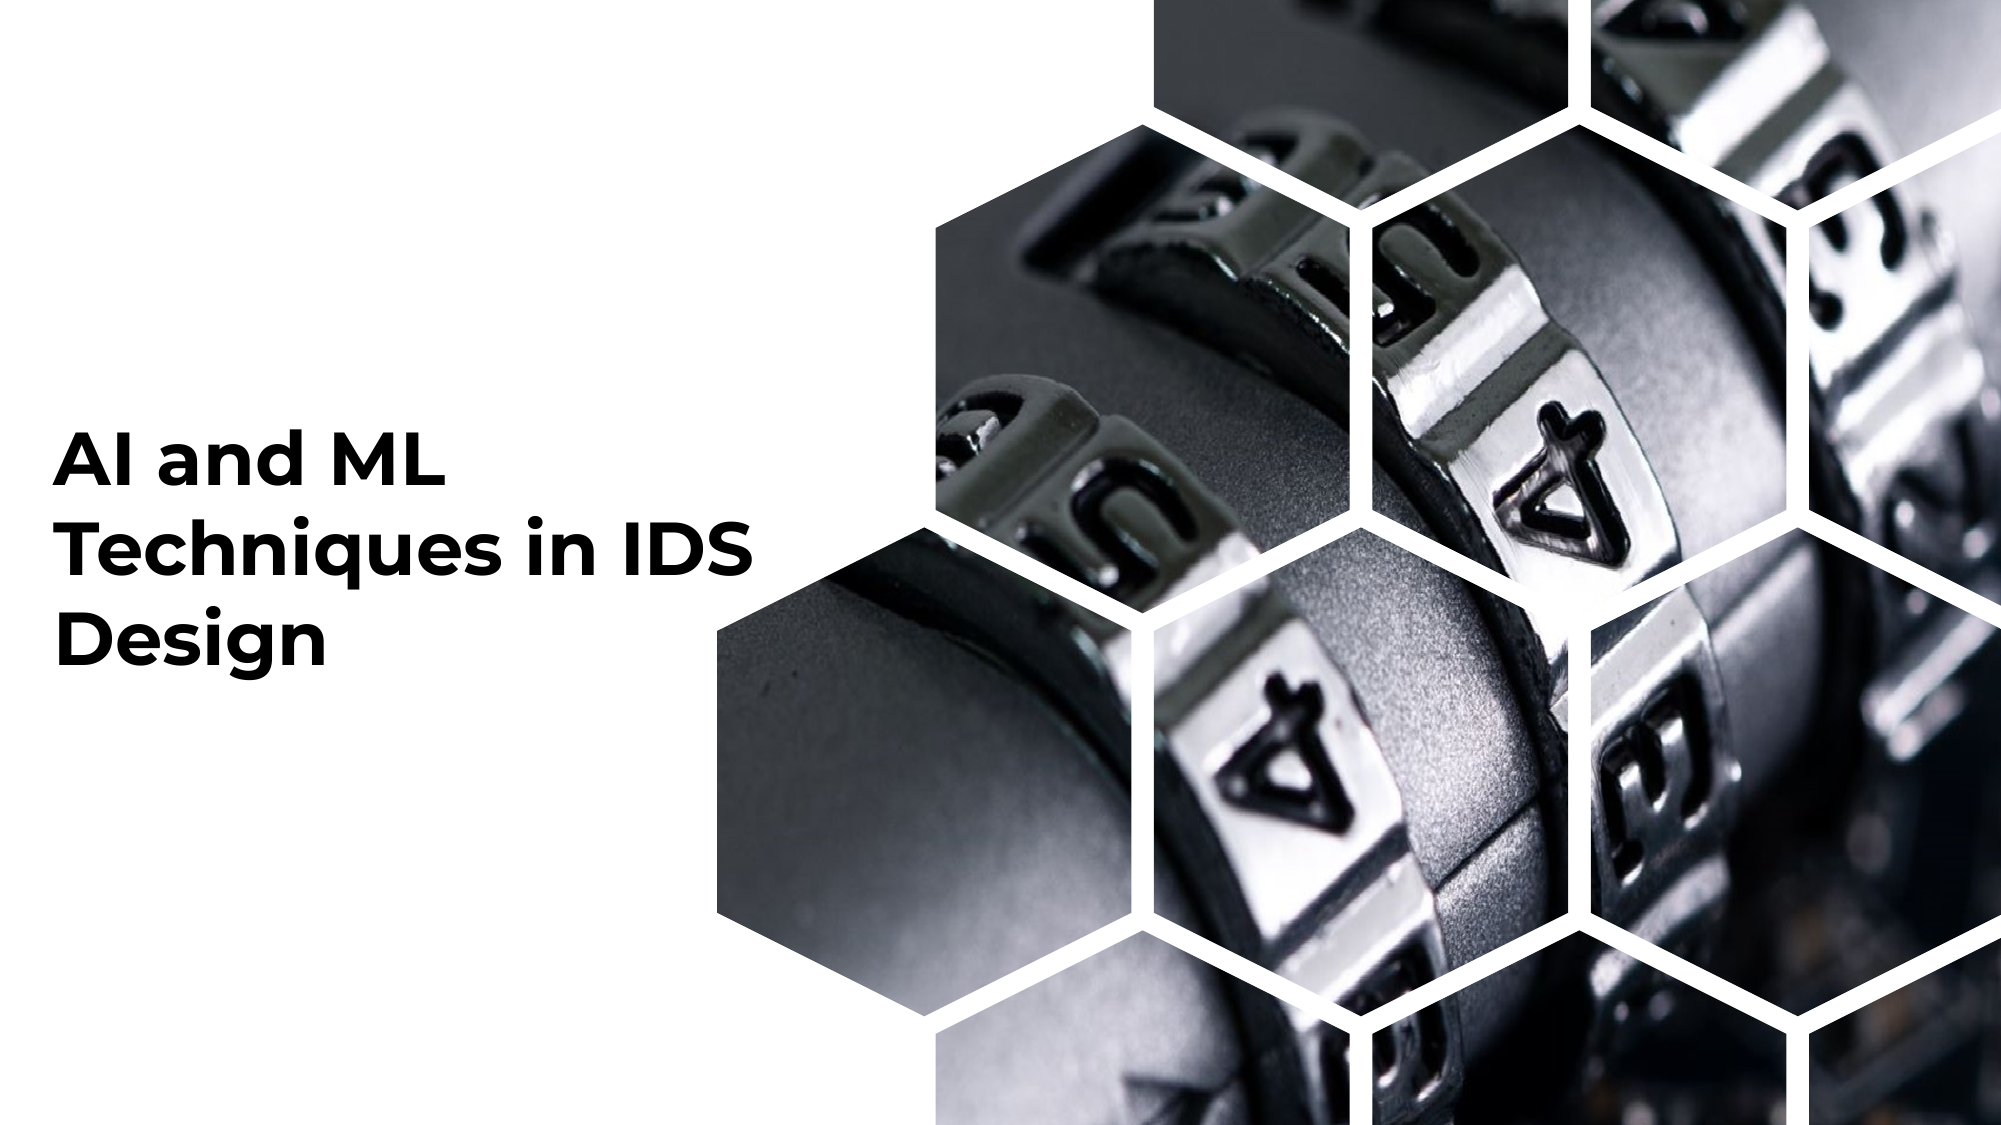

AI and ML Techniques in IDS Design